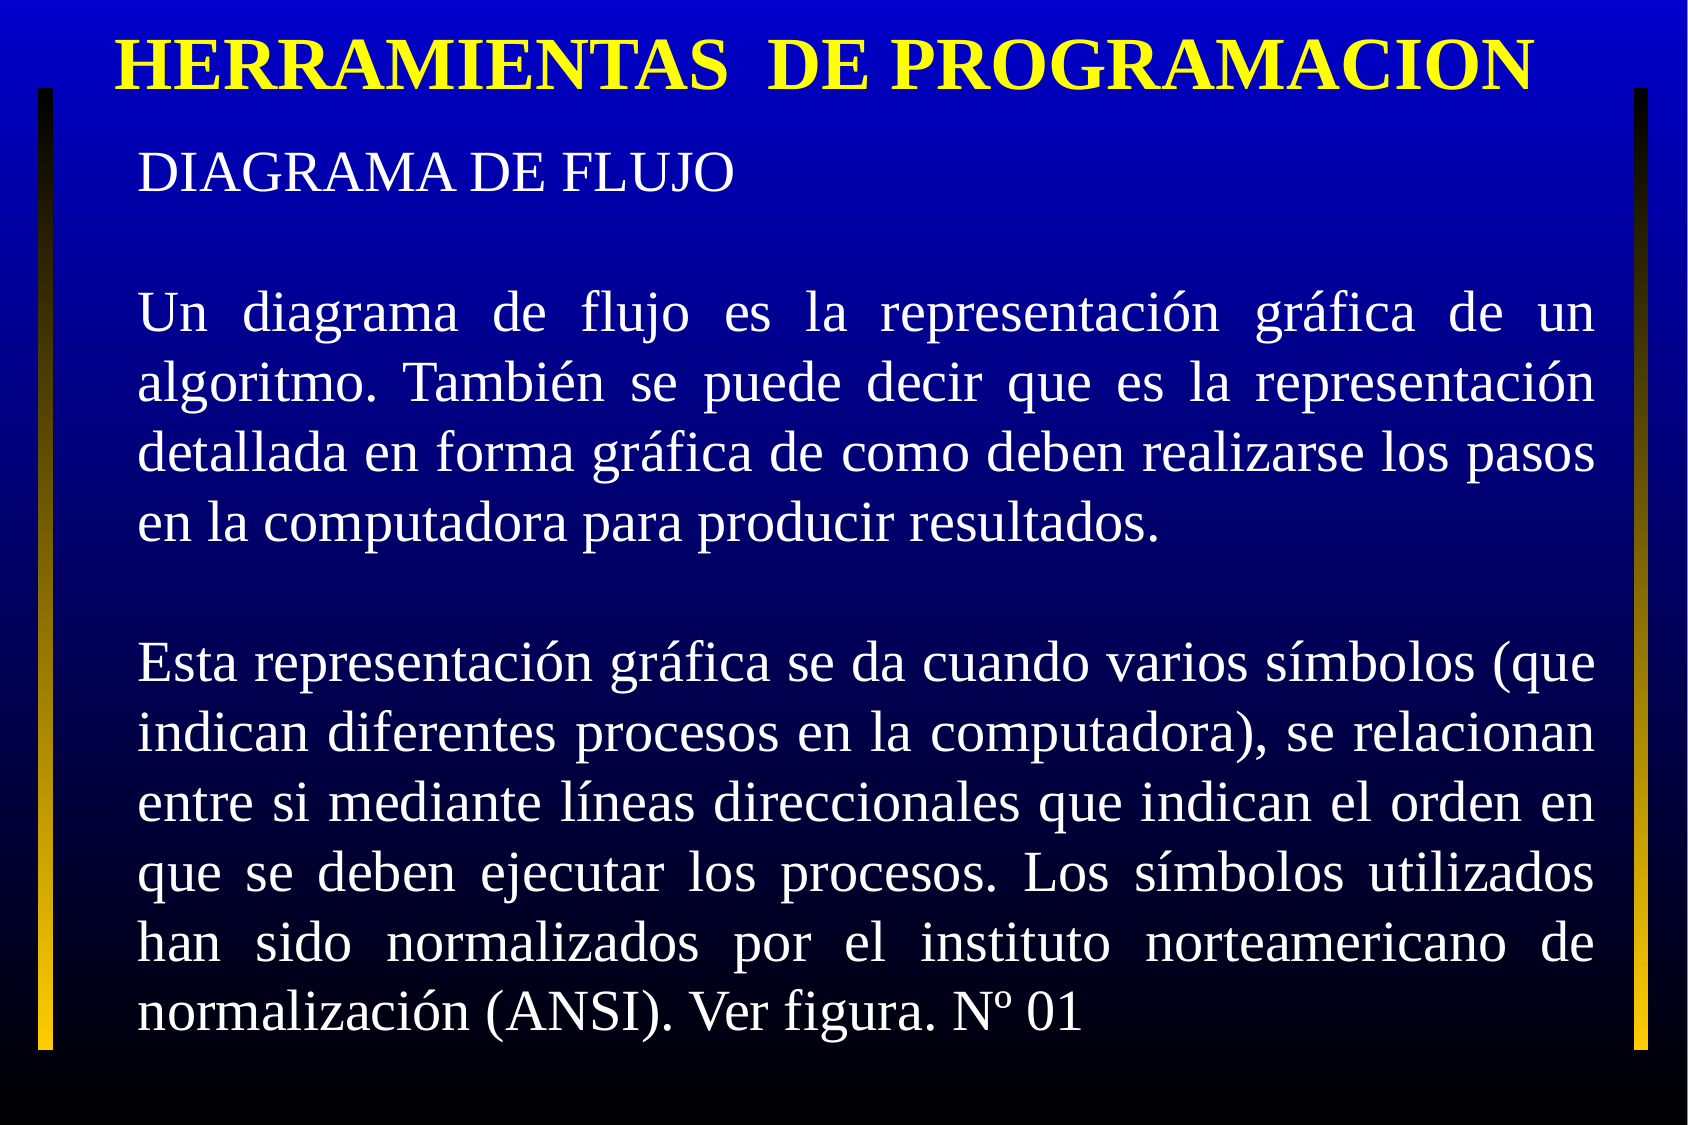

HERRAMIENTAS  DE PROGRAMACION
DIAGRAMA DE FLUJO

Un diagrama de flujo es la representación gráfica de un algoritmo. También se puede decir que es la representación detallada en forma gráfica de como deben realizarse los pasos en la computadora para producir resultados.

Esta representación gráfica se da cuando varios símbolos (que indican diferentes procesos en la computadora), se relacionan entre si mediante líneas direccionales que indican el orden en que se deben ejecutar los procesos. Los símbolos utilizados han sido normalizados por el instituto norteamericano de normalización (ANSI). Ver figura. Nº 01